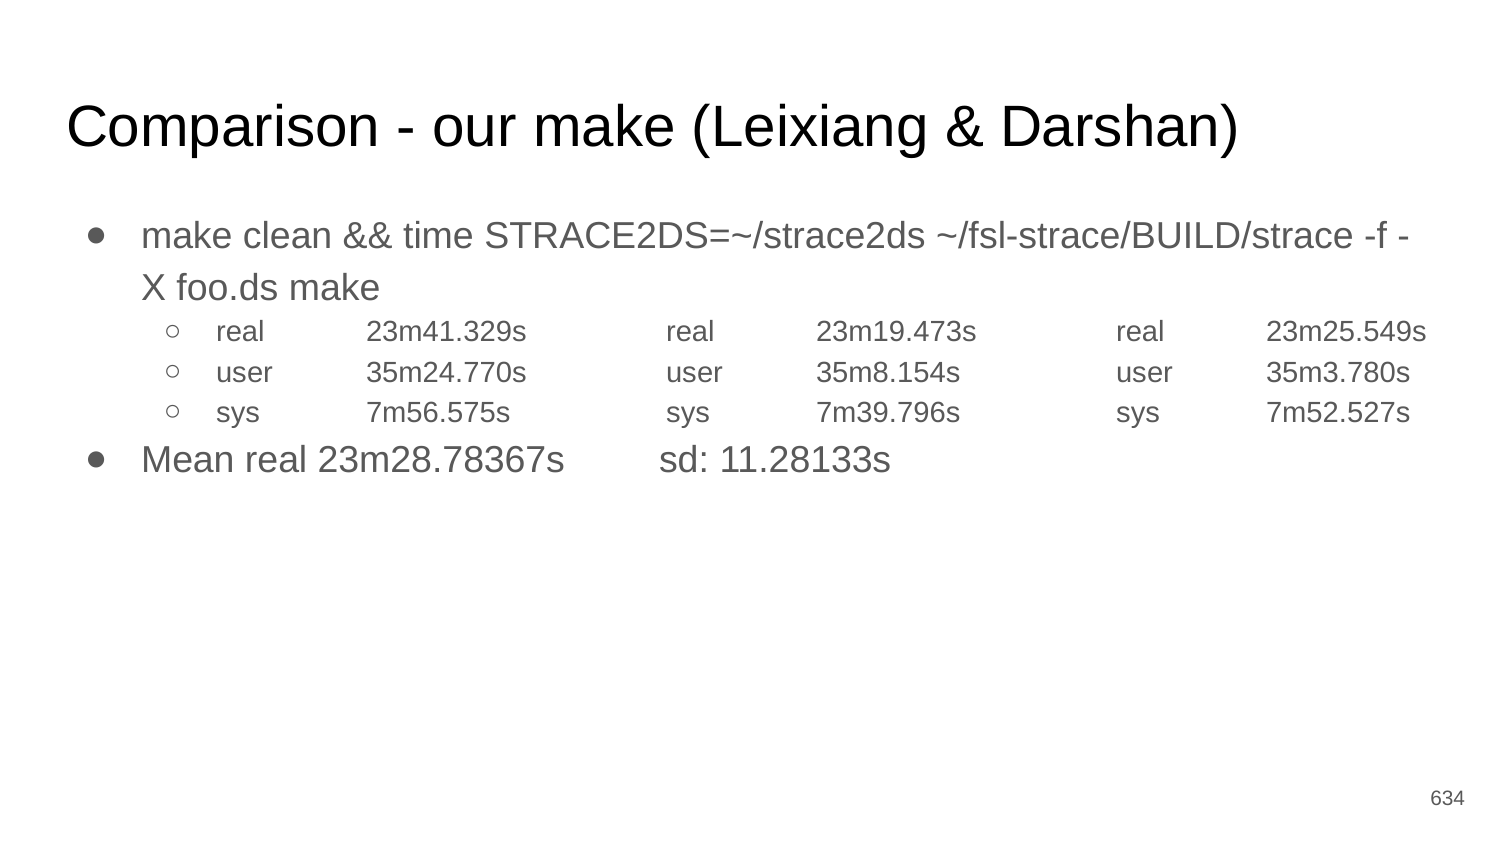

# Comparison - our make (Leixiang & Darshan)
make clean && time STRACE2DS=~/strace2ds ~/fsl-strace/BUILD/strace -f -X foo.ds make
real	23m41.329s	real	23m19.473s	real	23m25.549s
user	35m24.770s	user	35m8.154s		user	35m3.780s
sys	7m56.575s		sys	7m39.796s		sys	7m52.527s
Mean real 23m28.78367s         sd: 11.28133s
634